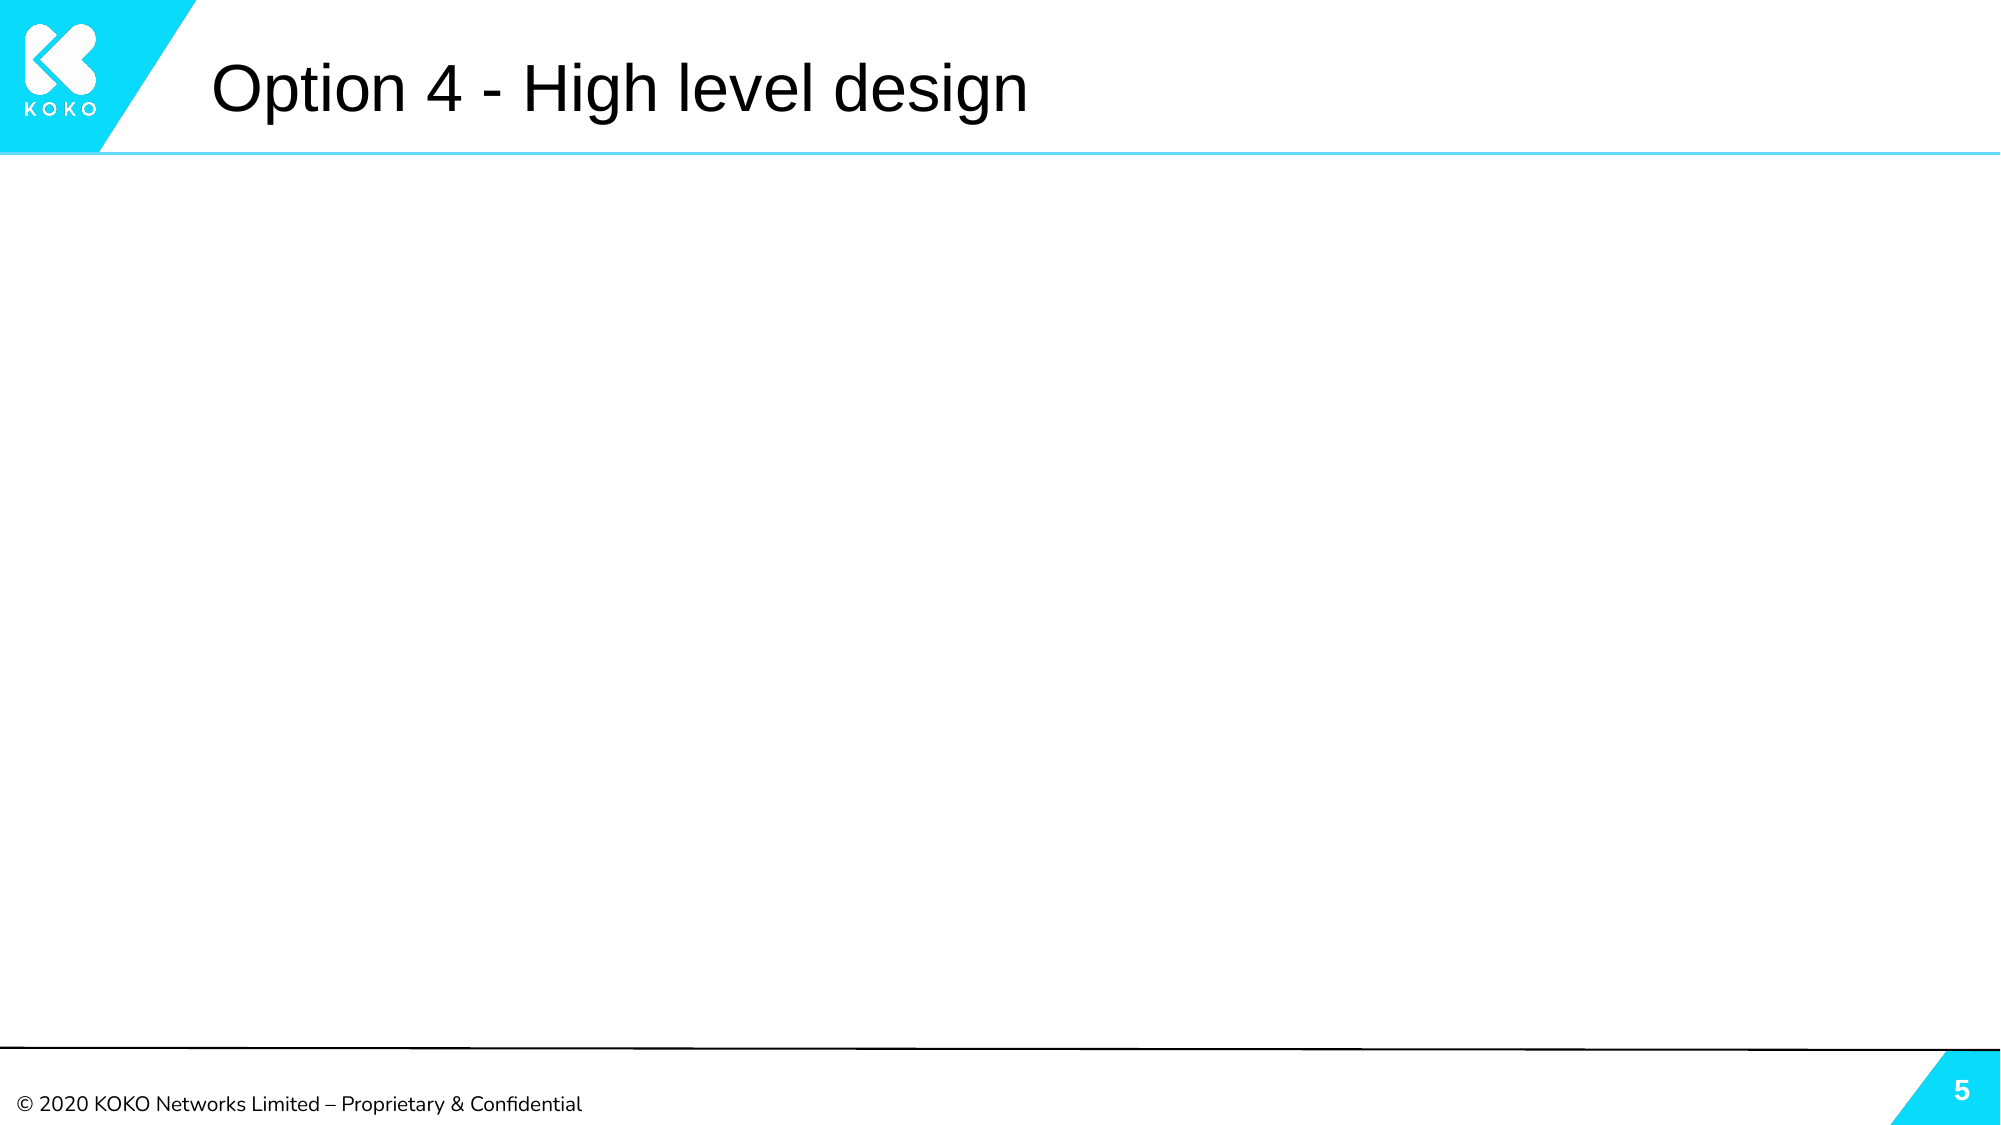

# Option 4 - High level design
5